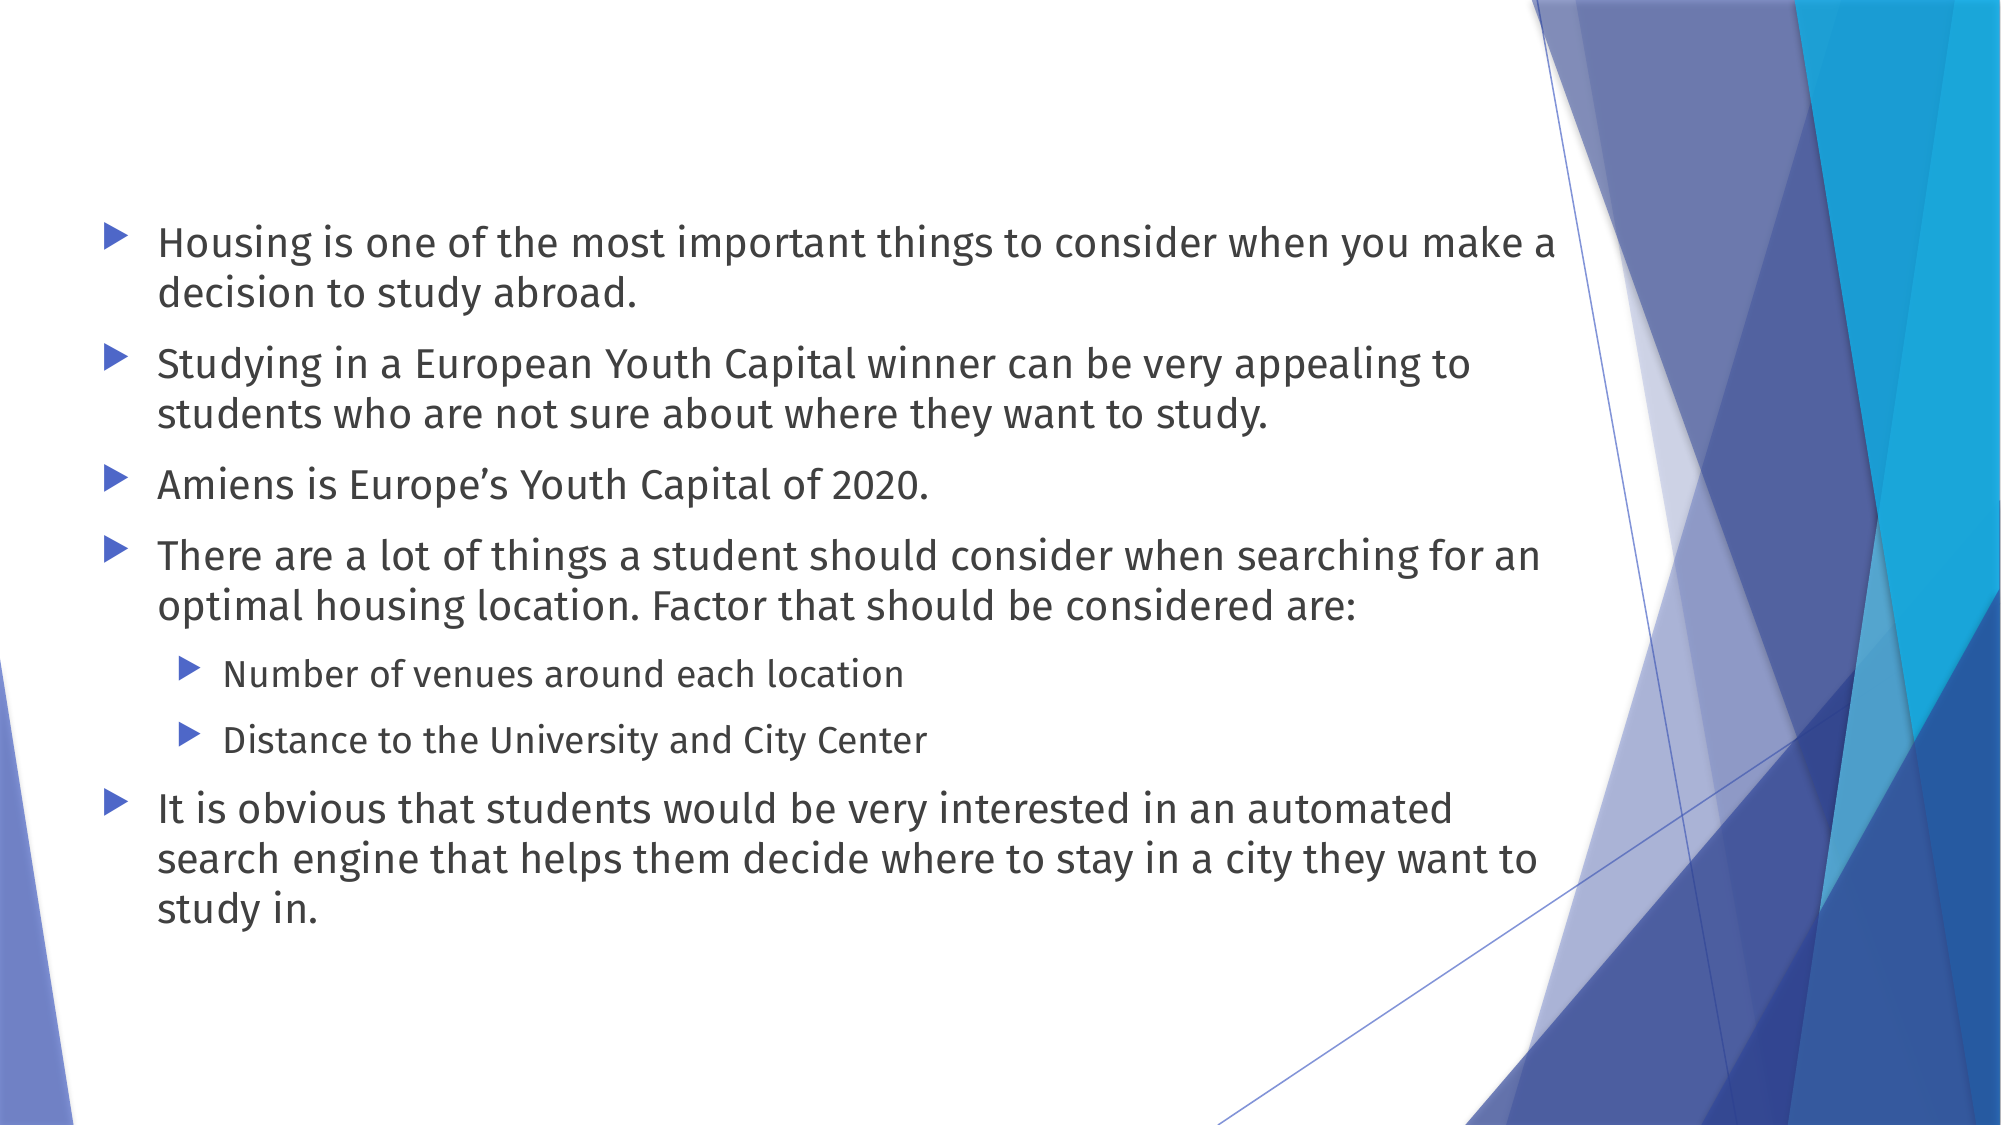

# Finding an optimal housing location for a student in Amiens
Housing is one of the most important things to consider when you make a decision to study abroad.
Studying in a European Youth Capital winner can be very appealing to students who are not sure about where they want to study.
Amiens is Europe’s Youth Capital of 2020.
There are a lot of things a student should consider when searching for an optimal housing location. Factor that should be considered are:
Number of venues around each location
Distance to the University and City Center
It is obvious that students would be very interested in an automated search engine that helps them decide where to stay in a city they want to study in.